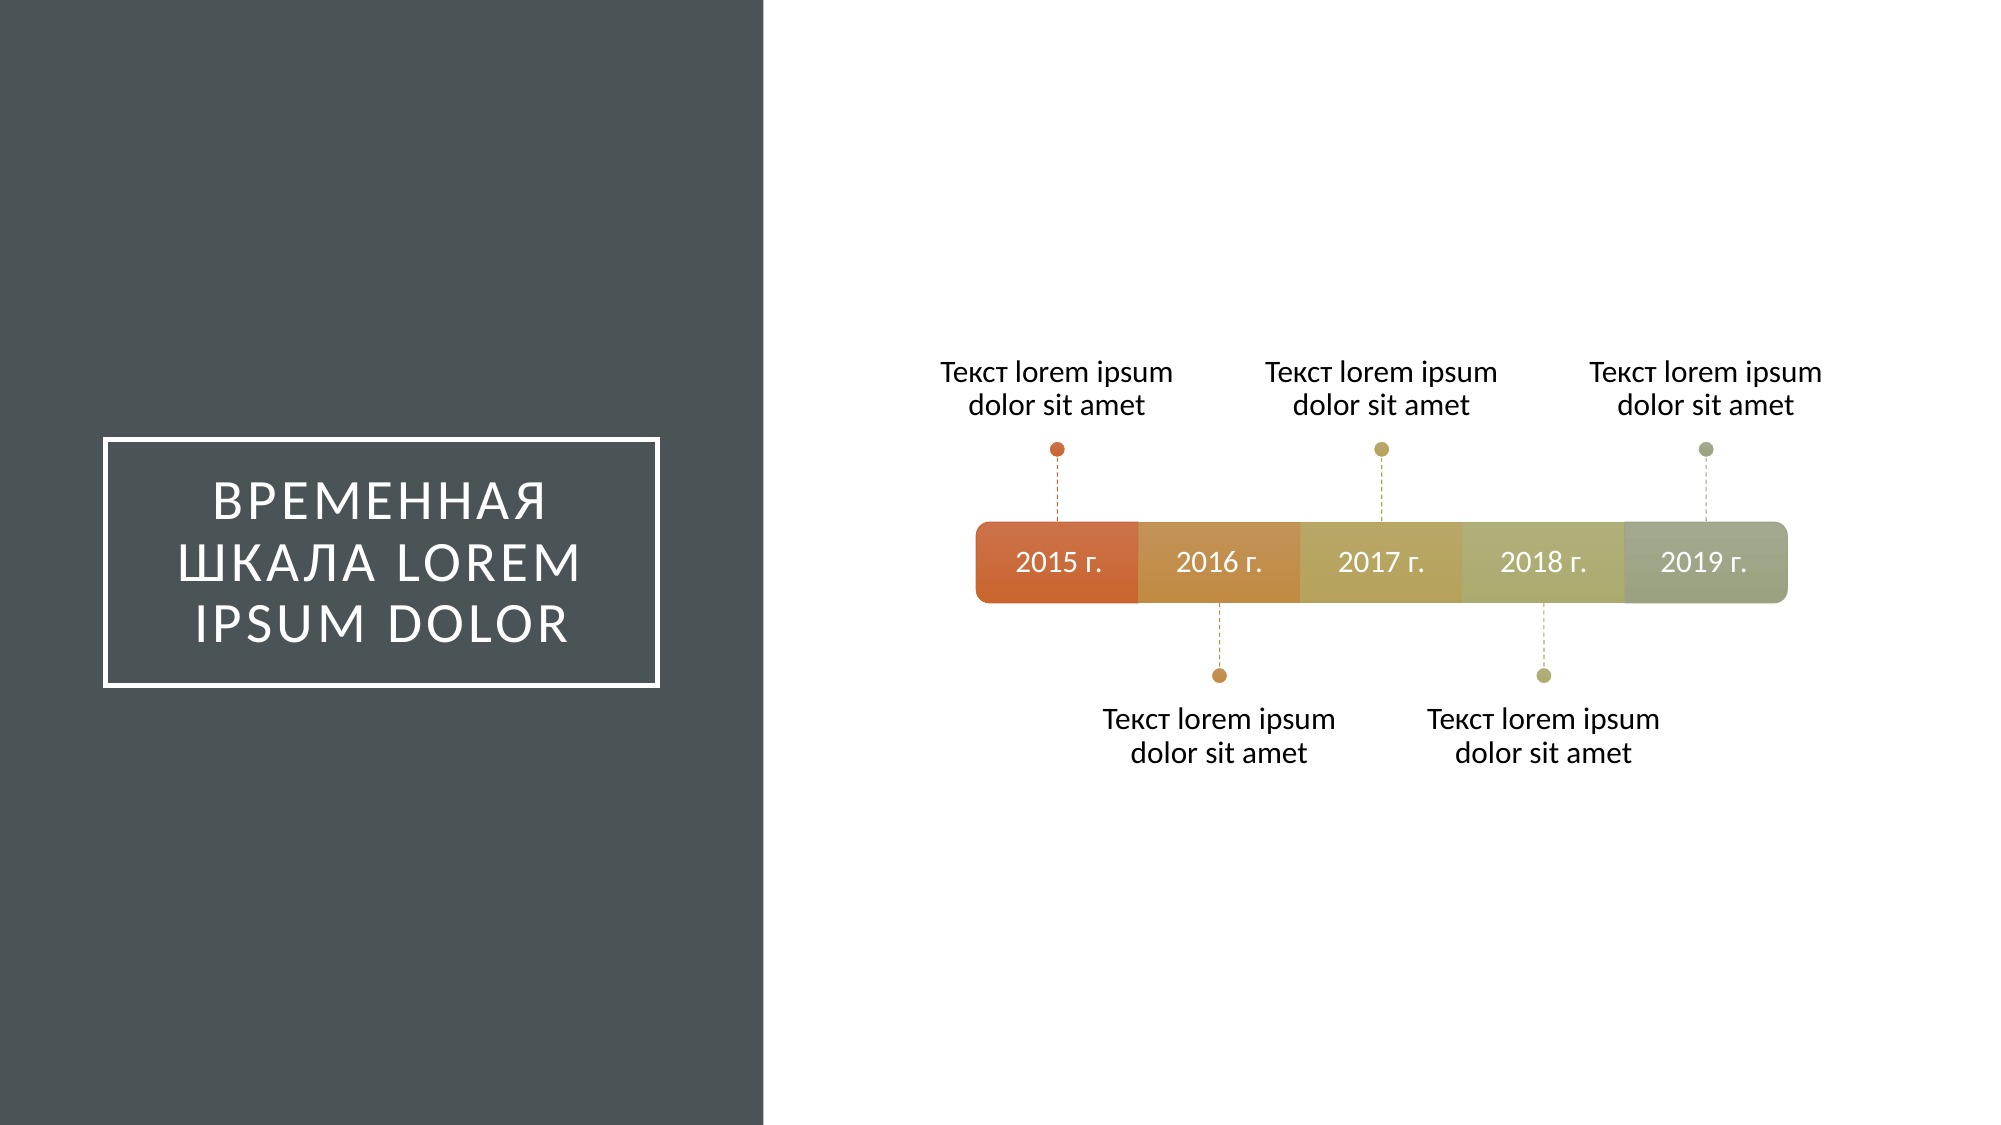

2015 г.
Текст lorem ipsum dolor sit amet
2016 г.
Текст lorem ipsum dolor sit amet
2017 г.
Текст lorem ipsum dolor sit amet
2018 г.
Текст lorem ipsum dolor sit amet
2019 г.
Текст lorem ipsum dolor sit amet
# Временная шкала Lorem Ipsum Dolor